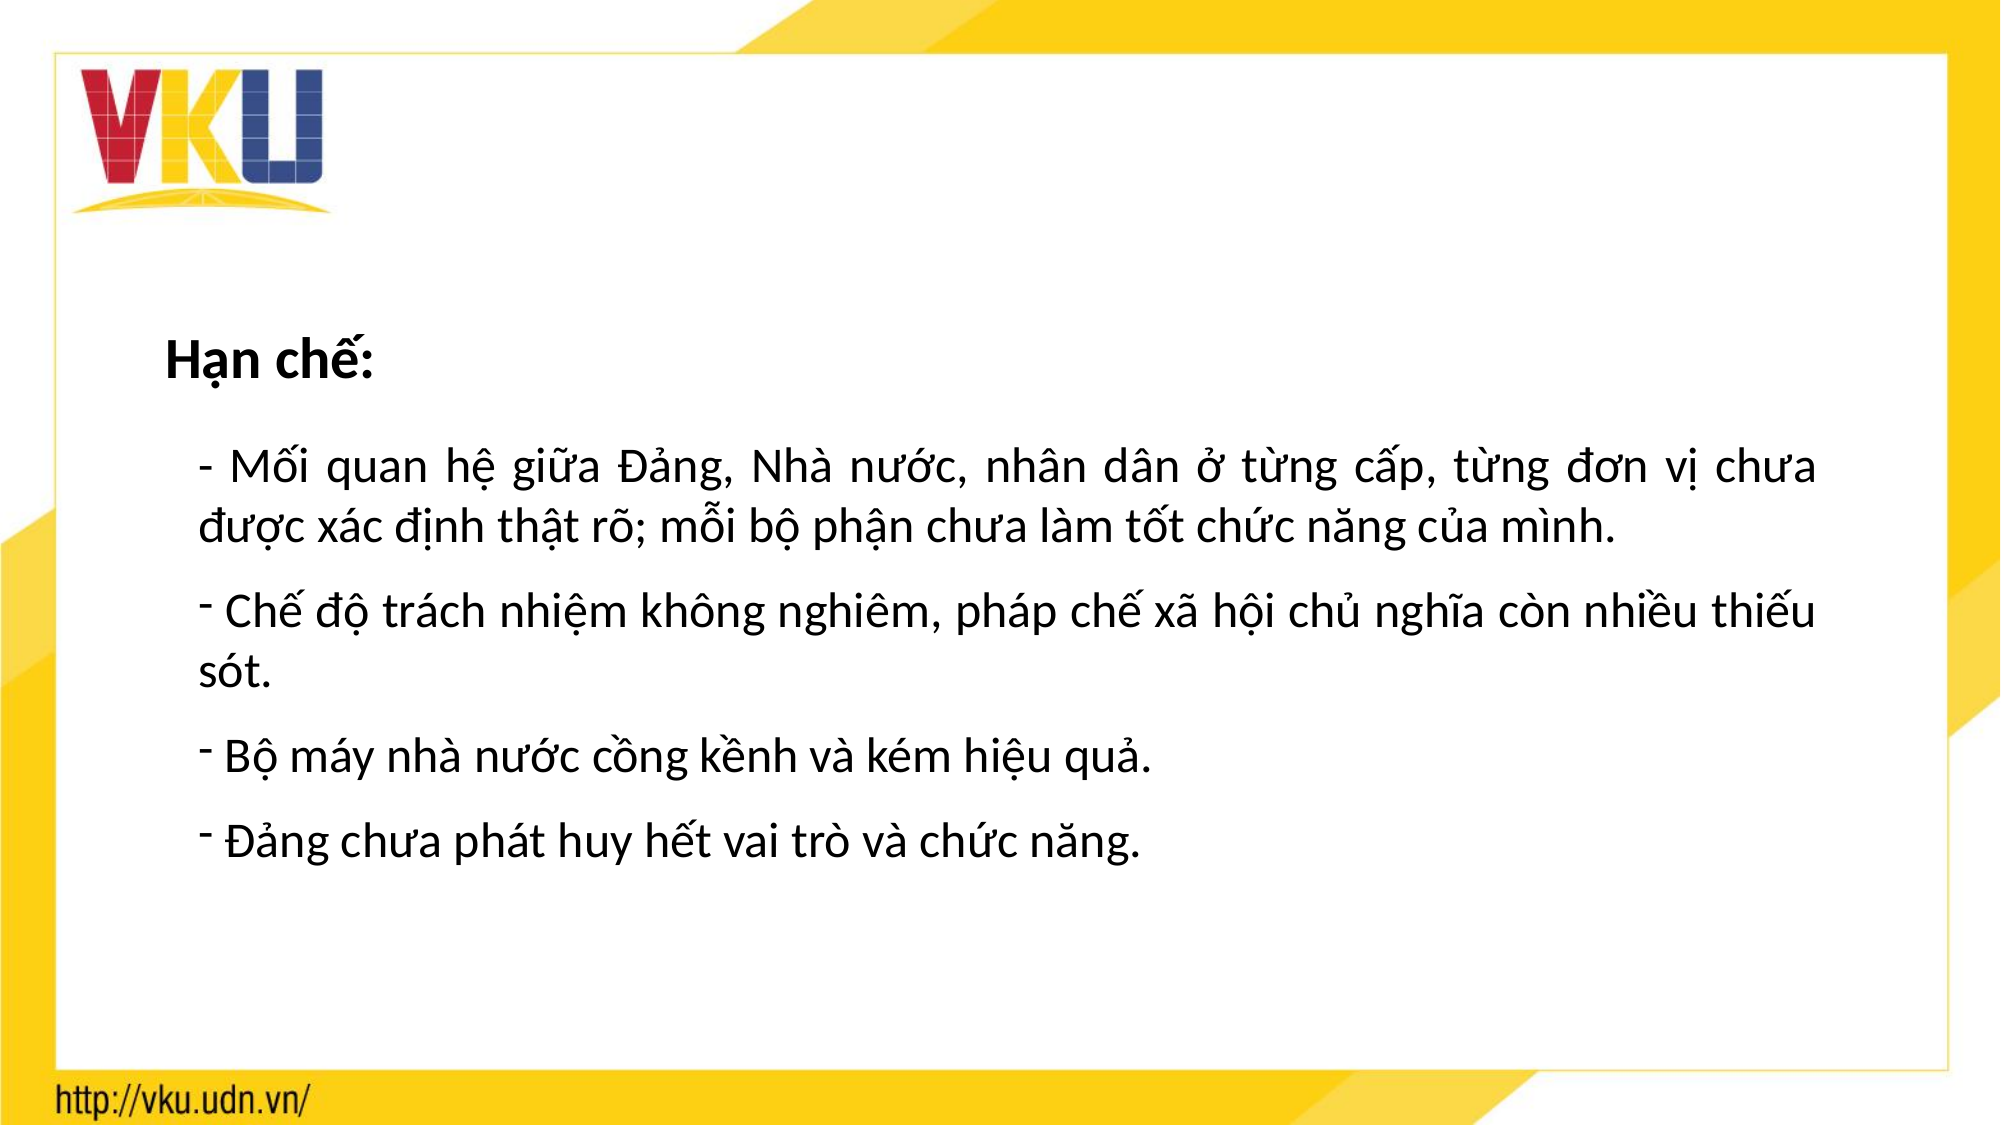

Hạn chế:
- Mối quan hệ giữa Đảng, Nhà nước, nhân dân ở từng cấp, từng đơn vị chưa được xác định thật rõ; mỗi bộ phận chưa làm tốt chức năng của mình.
 Chế độ trách nhiệm không nghiêm, pháp chế xã hội chủ nghĩa còn nhiều thiếu sót.
 Bộ máy nhà nước cồng kềnh và kém hiệu quả.
 Đảng chưa phát huy hết vai trò và chức năng.